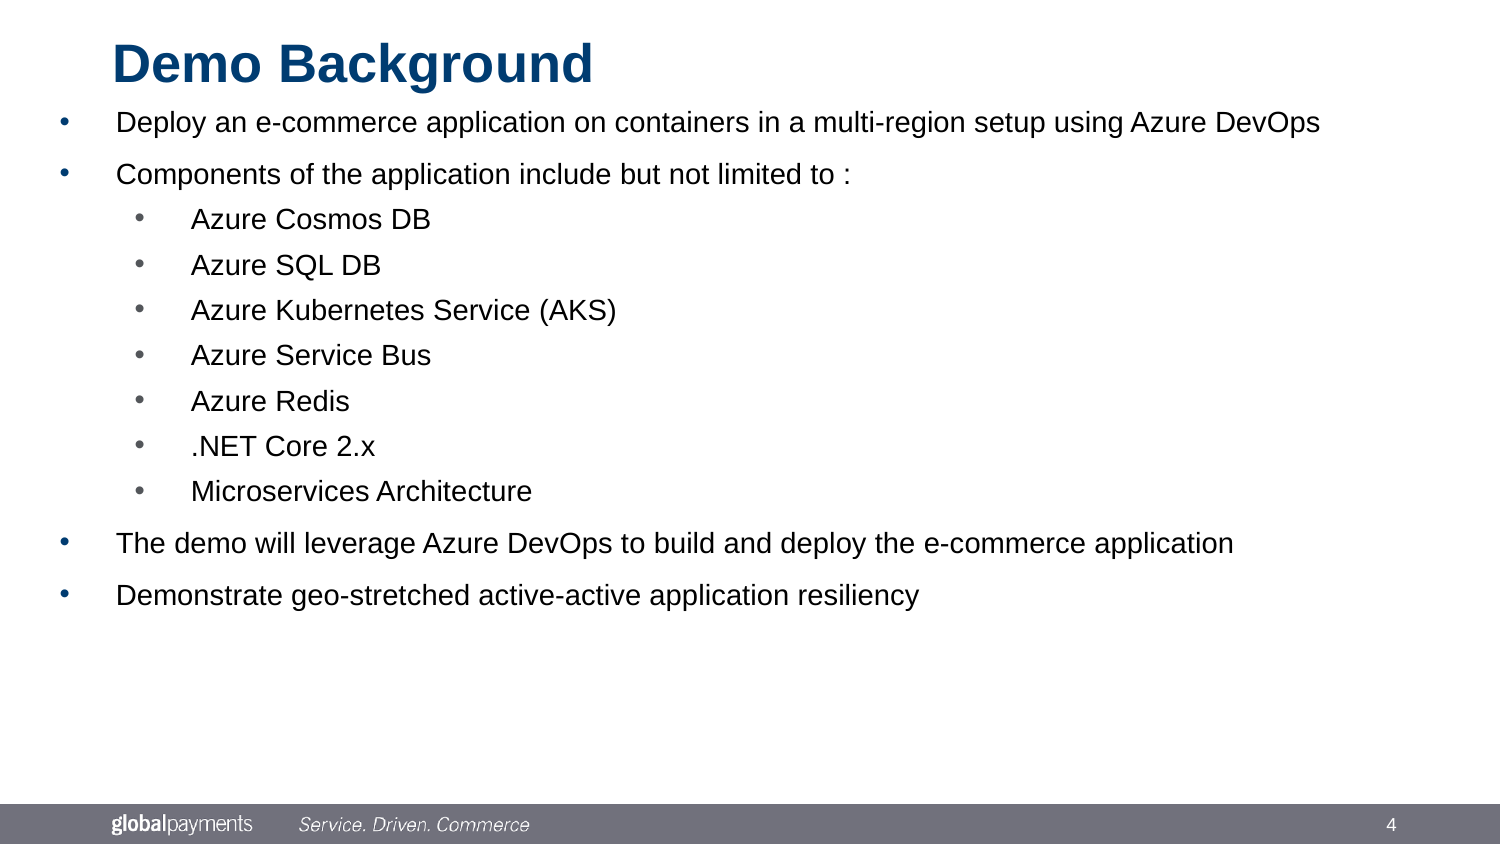

# Demo Background
Deploy an e-commerce application on containers in a multi-region setup using Azure DevOps
Components of the application include but not limited to :
Azure Cosmos DB
Azure SQL DB
Azure Kubernetes Service (AKS)
Azure Service Bus
Azure Redis
.NET Core 2.x
Microservices Architecture
The demo will leverage Azure DevOps to build and deploy the e-commerce application
Demonstrate geo-stretched active-active application resiliency

4